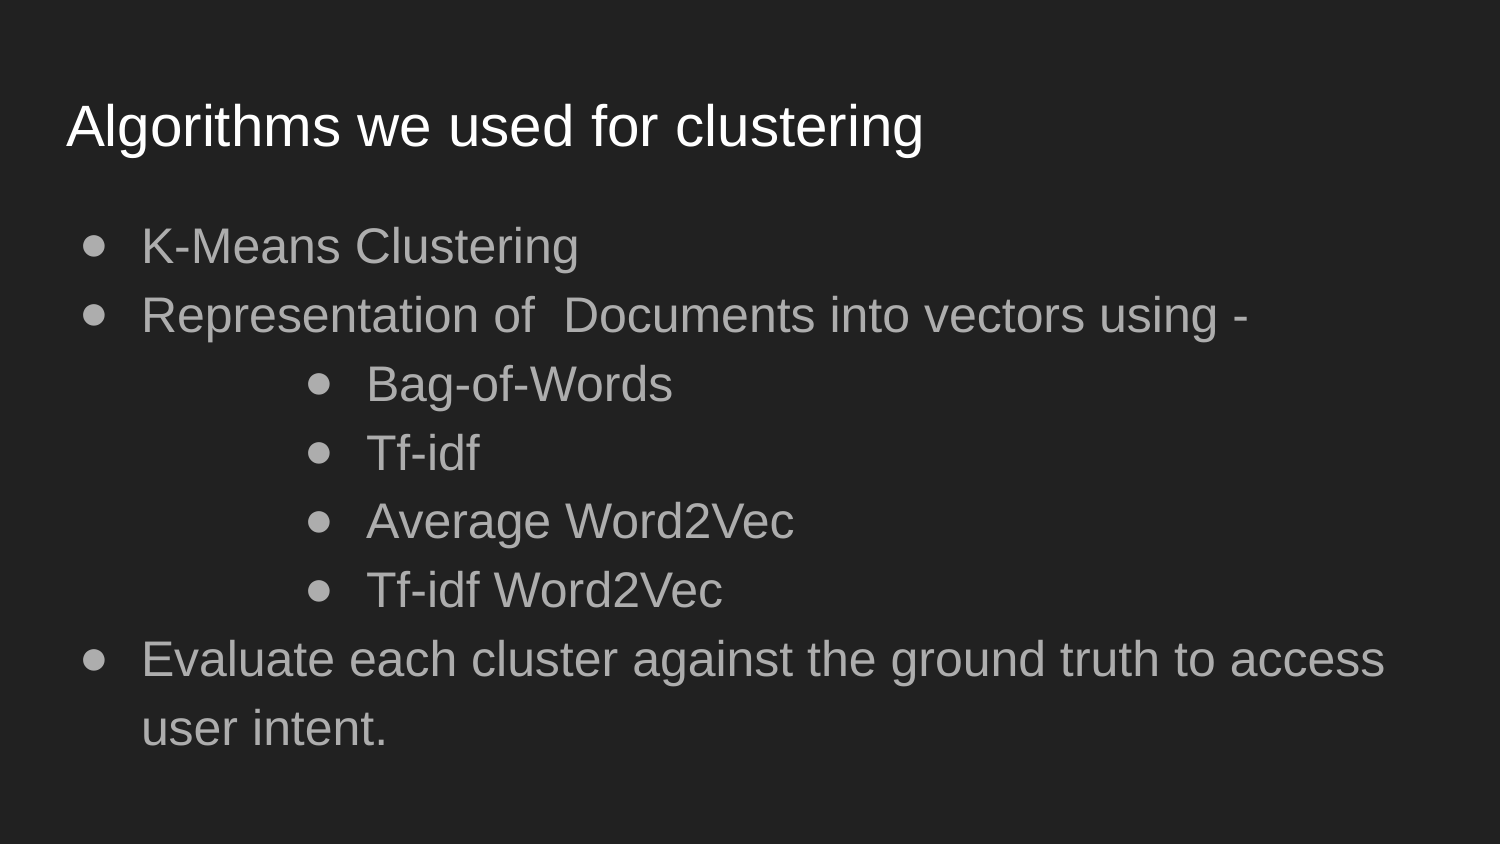

# Algorithms we used for clustering
K-Means Clustering
Representation of  Documents into vectors using -
Bag-of-Words
Tf-idf
Average Word2Vec
Tf-idf Word2Vec
Evaluate each cluster against the ground truth to access user intent.